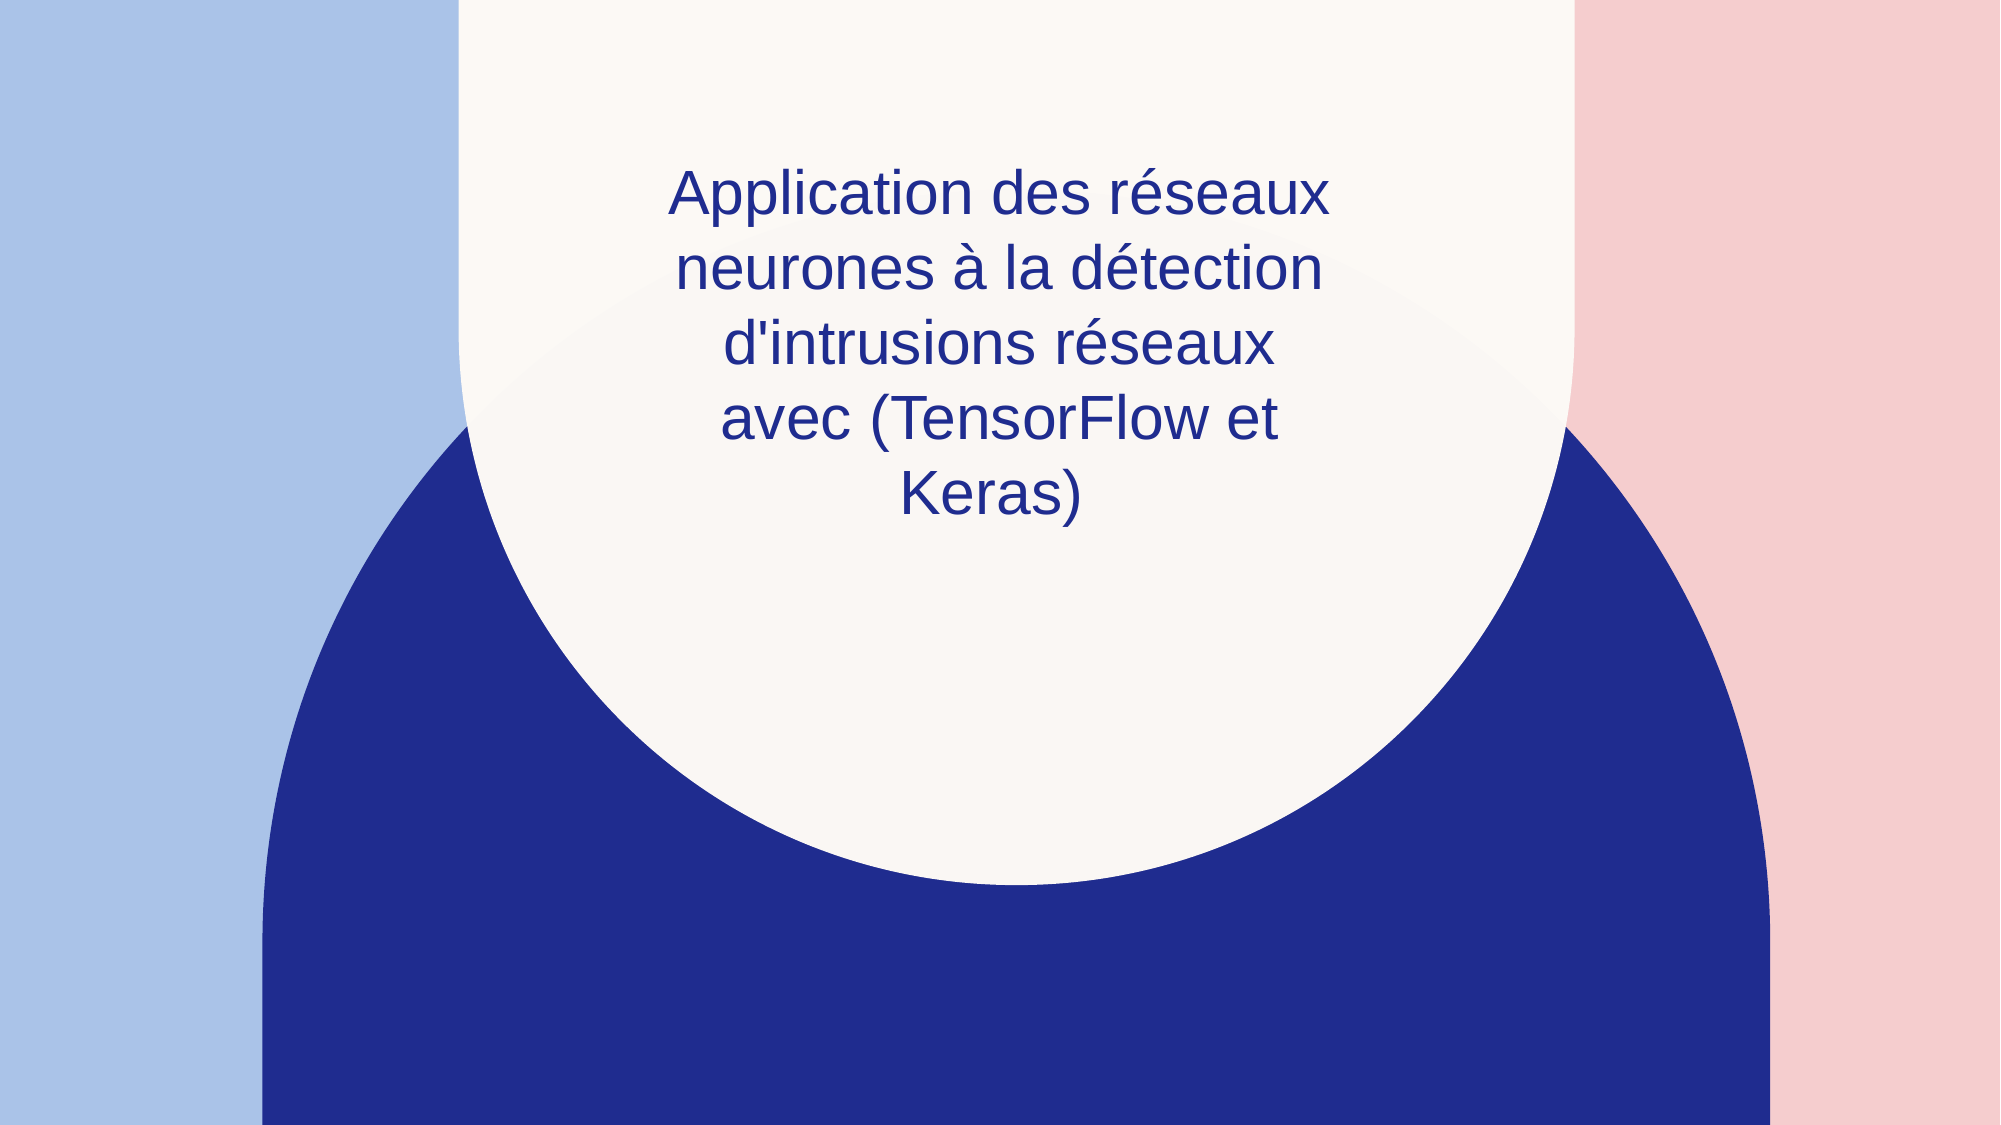

Application des réseaux neurones à la détection d'intrusions réseaux avec (TensorFlow et Keras)